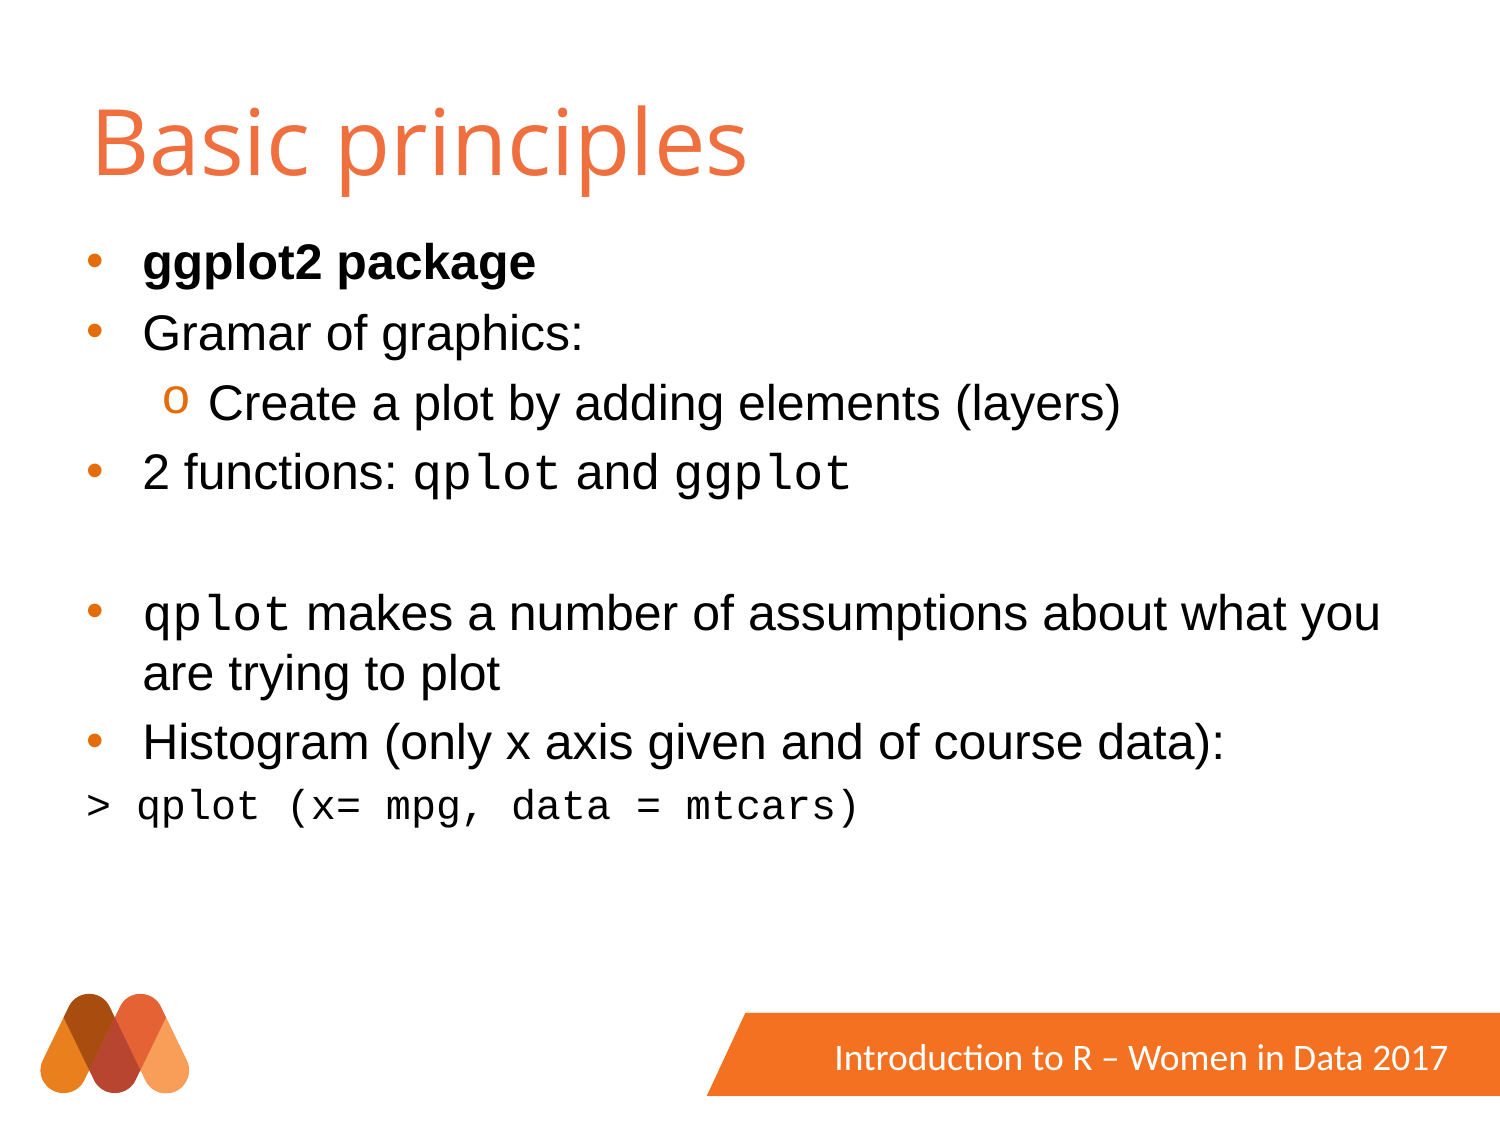

# Basic principles
ggplot2 package
Gramar of graphics:
Create a plot by adding elements (layers)
2 functions: qplot and ggplot

qplot makes a number of assumptions about what you are trying to plot
Histogram (only x axis given and of course data):
> qplot (x= mpg, data = mtcars)

Introduction to R – Women in Data 2017